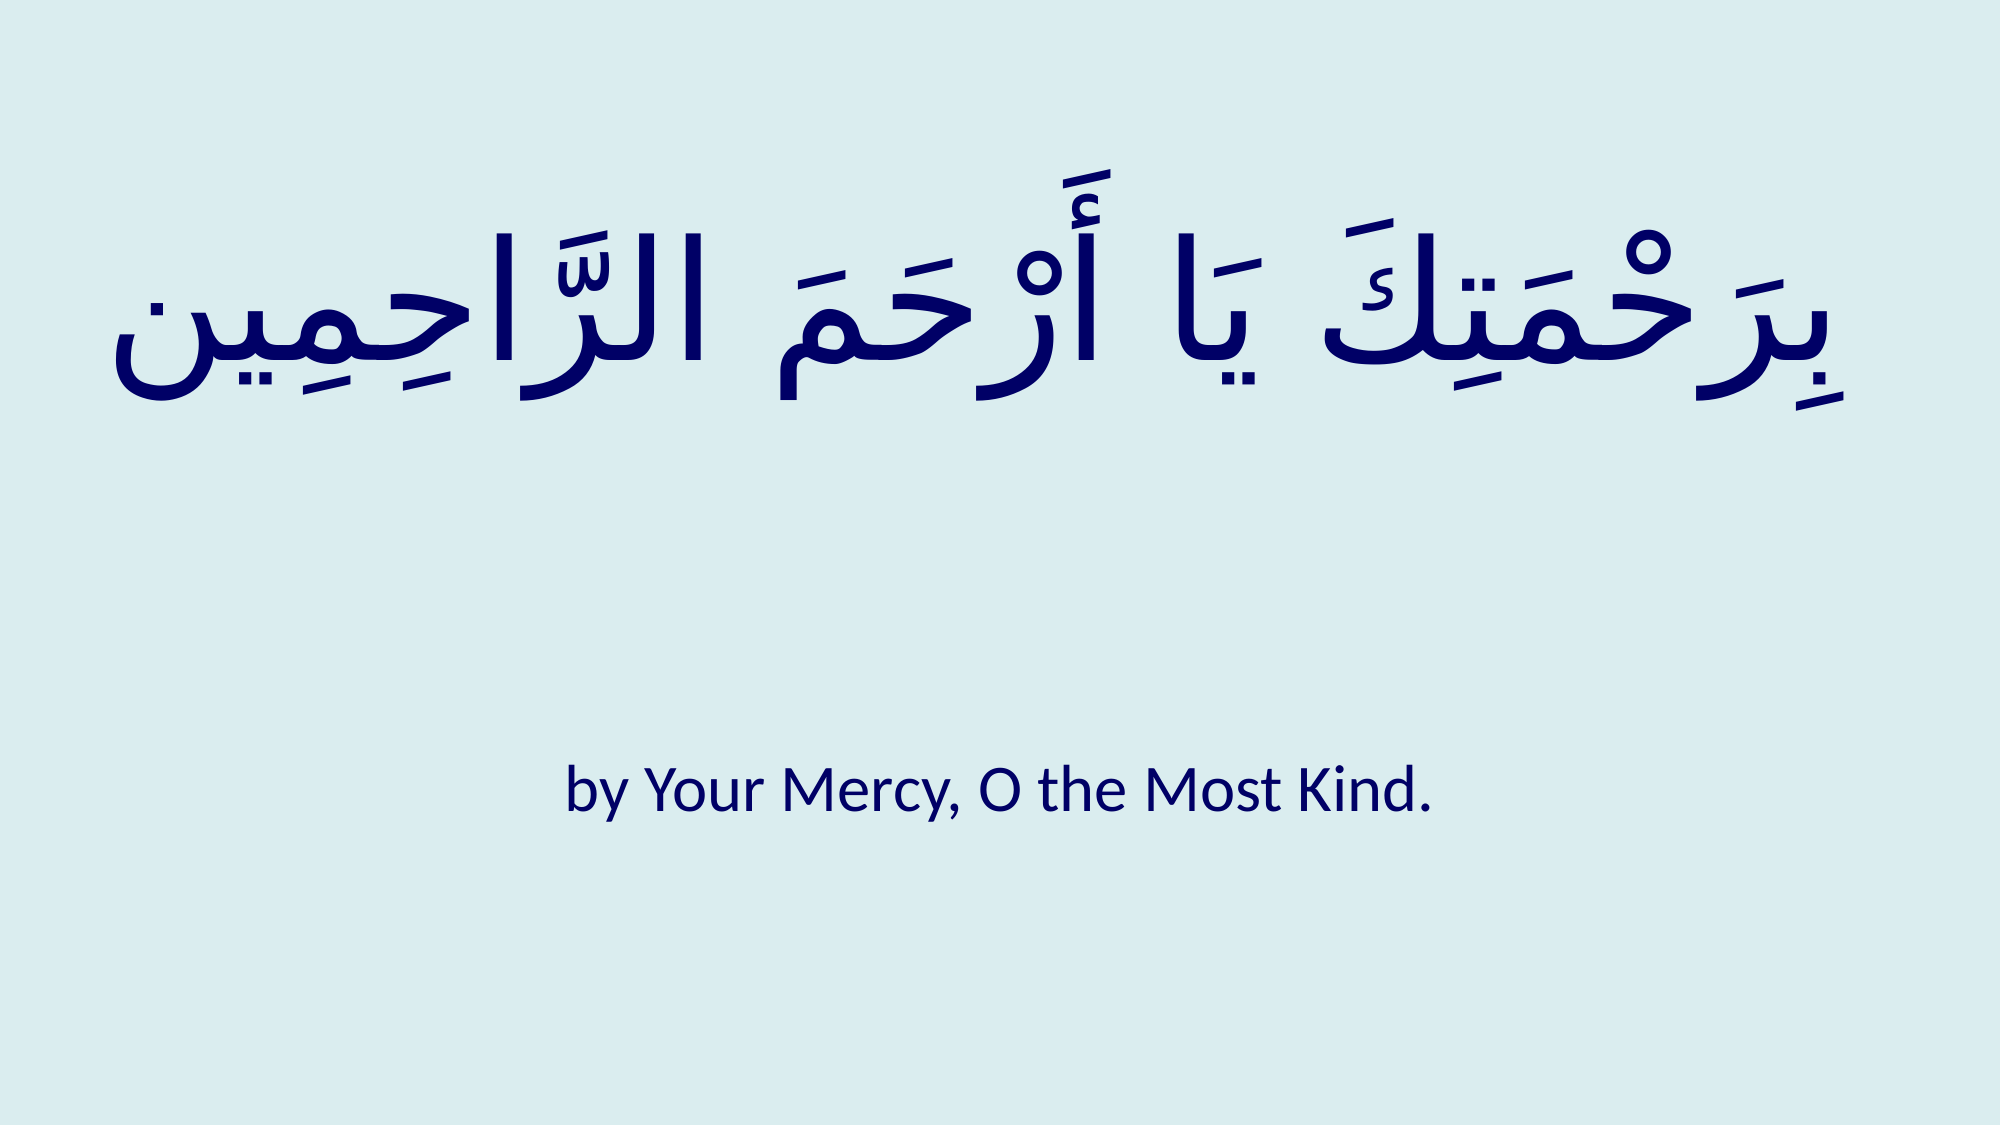

# بِرَحْمَتِكَ يَا أَرْحَمَ الرَّاحِمِين
by Your Mercy, O the Most Kind.